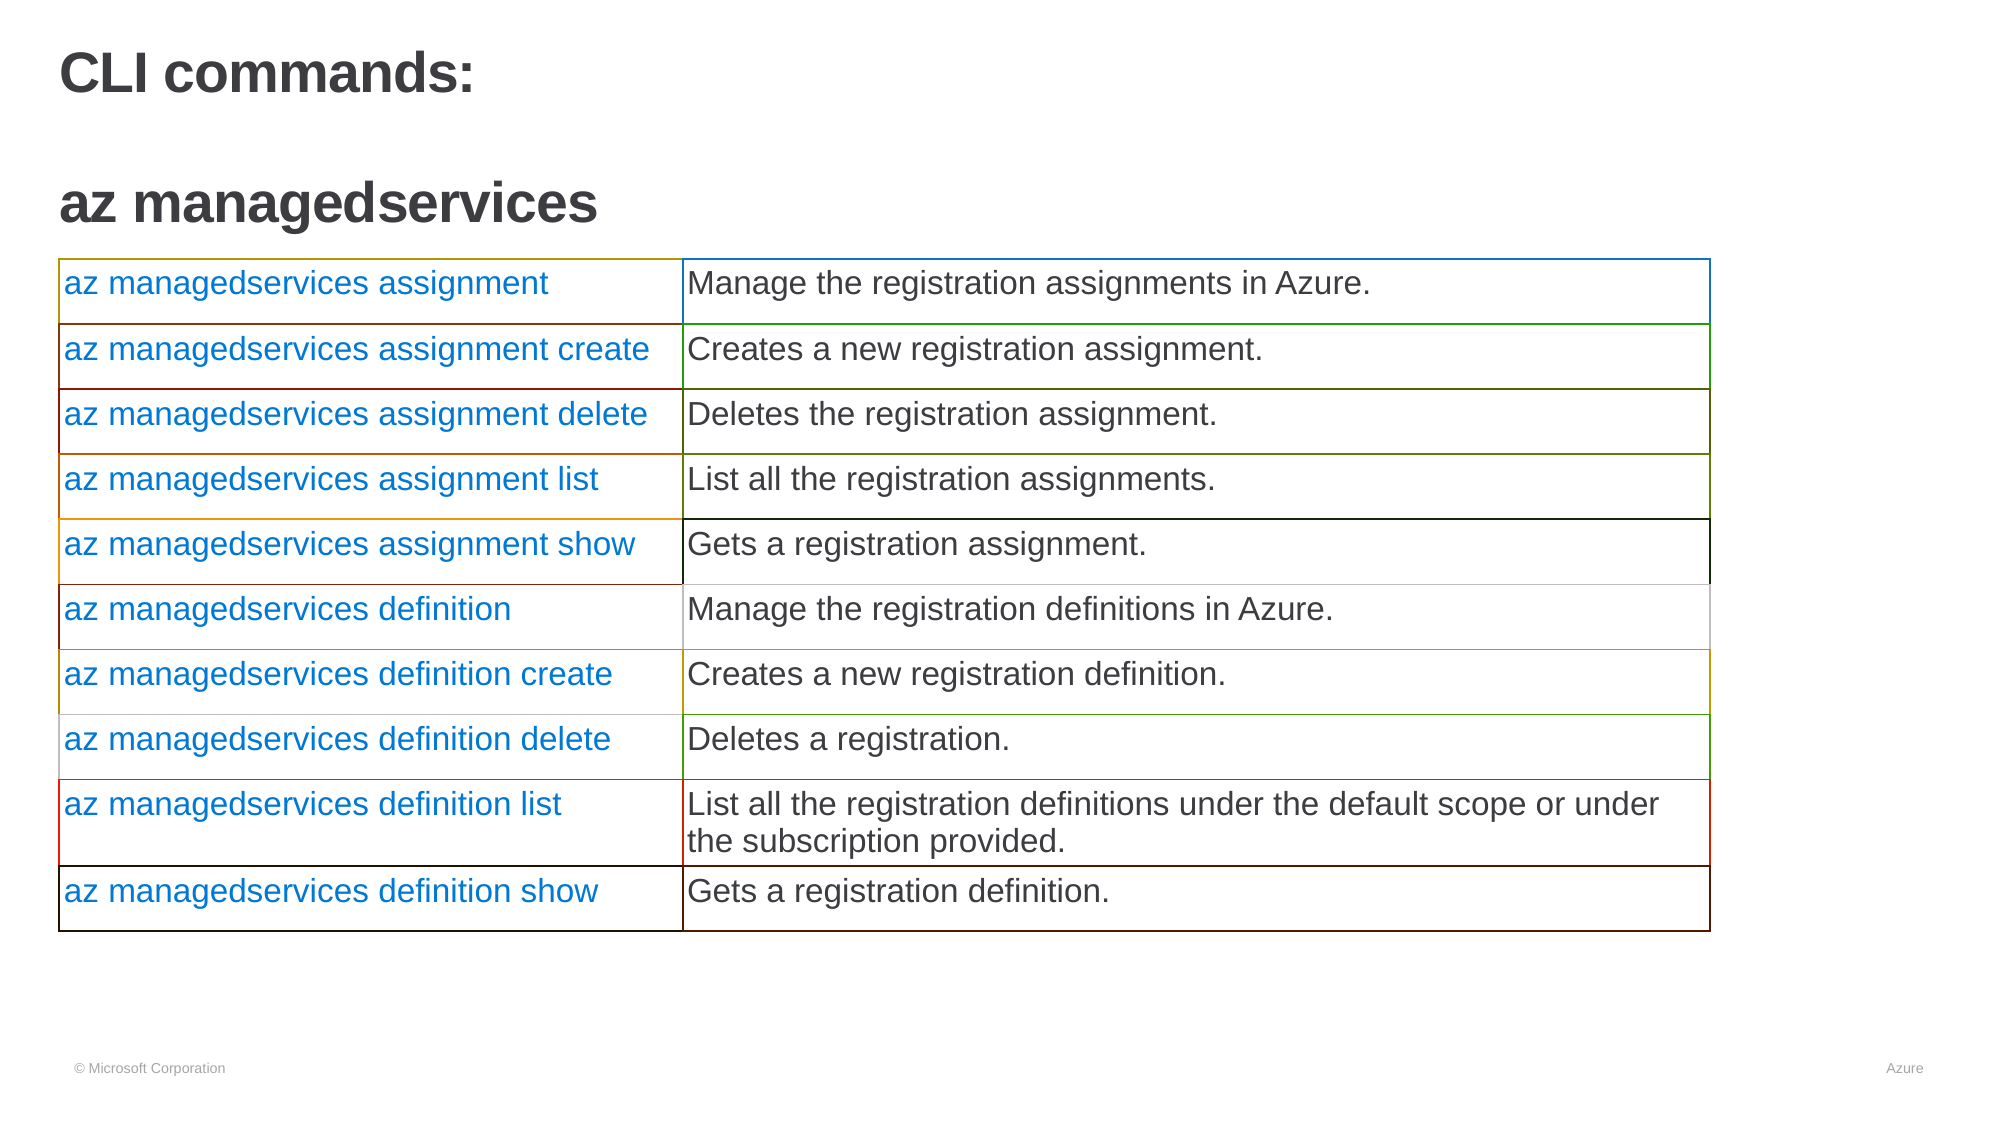

# CLI commands: az managedservices
| az managedservices assignment | Manage the registration assignments in Azure. |
| --- | --- |
| az managedservices assignment create | Creates a new registration assignment. |
| az managedservices assignment delete | Deletes the registration assignment. |
| az managedservices assignment list | List all the registration assignments. |
| az managedservices assignment show | Gets a registration assignment. |
| az managedservices definition | Manage the registration definitions in Azure. |
| az managedservices definition create | Creates a new registration definition. |
| az managedservices definition delete | Deletes a registration. |
| az managedservices definition list | List all the registration definitions under the default scope or under the subscription provided. |
| az managedservices definition show | Gets a registration definition. |
© Microsoft Corporation                                                                                  								                                Azure